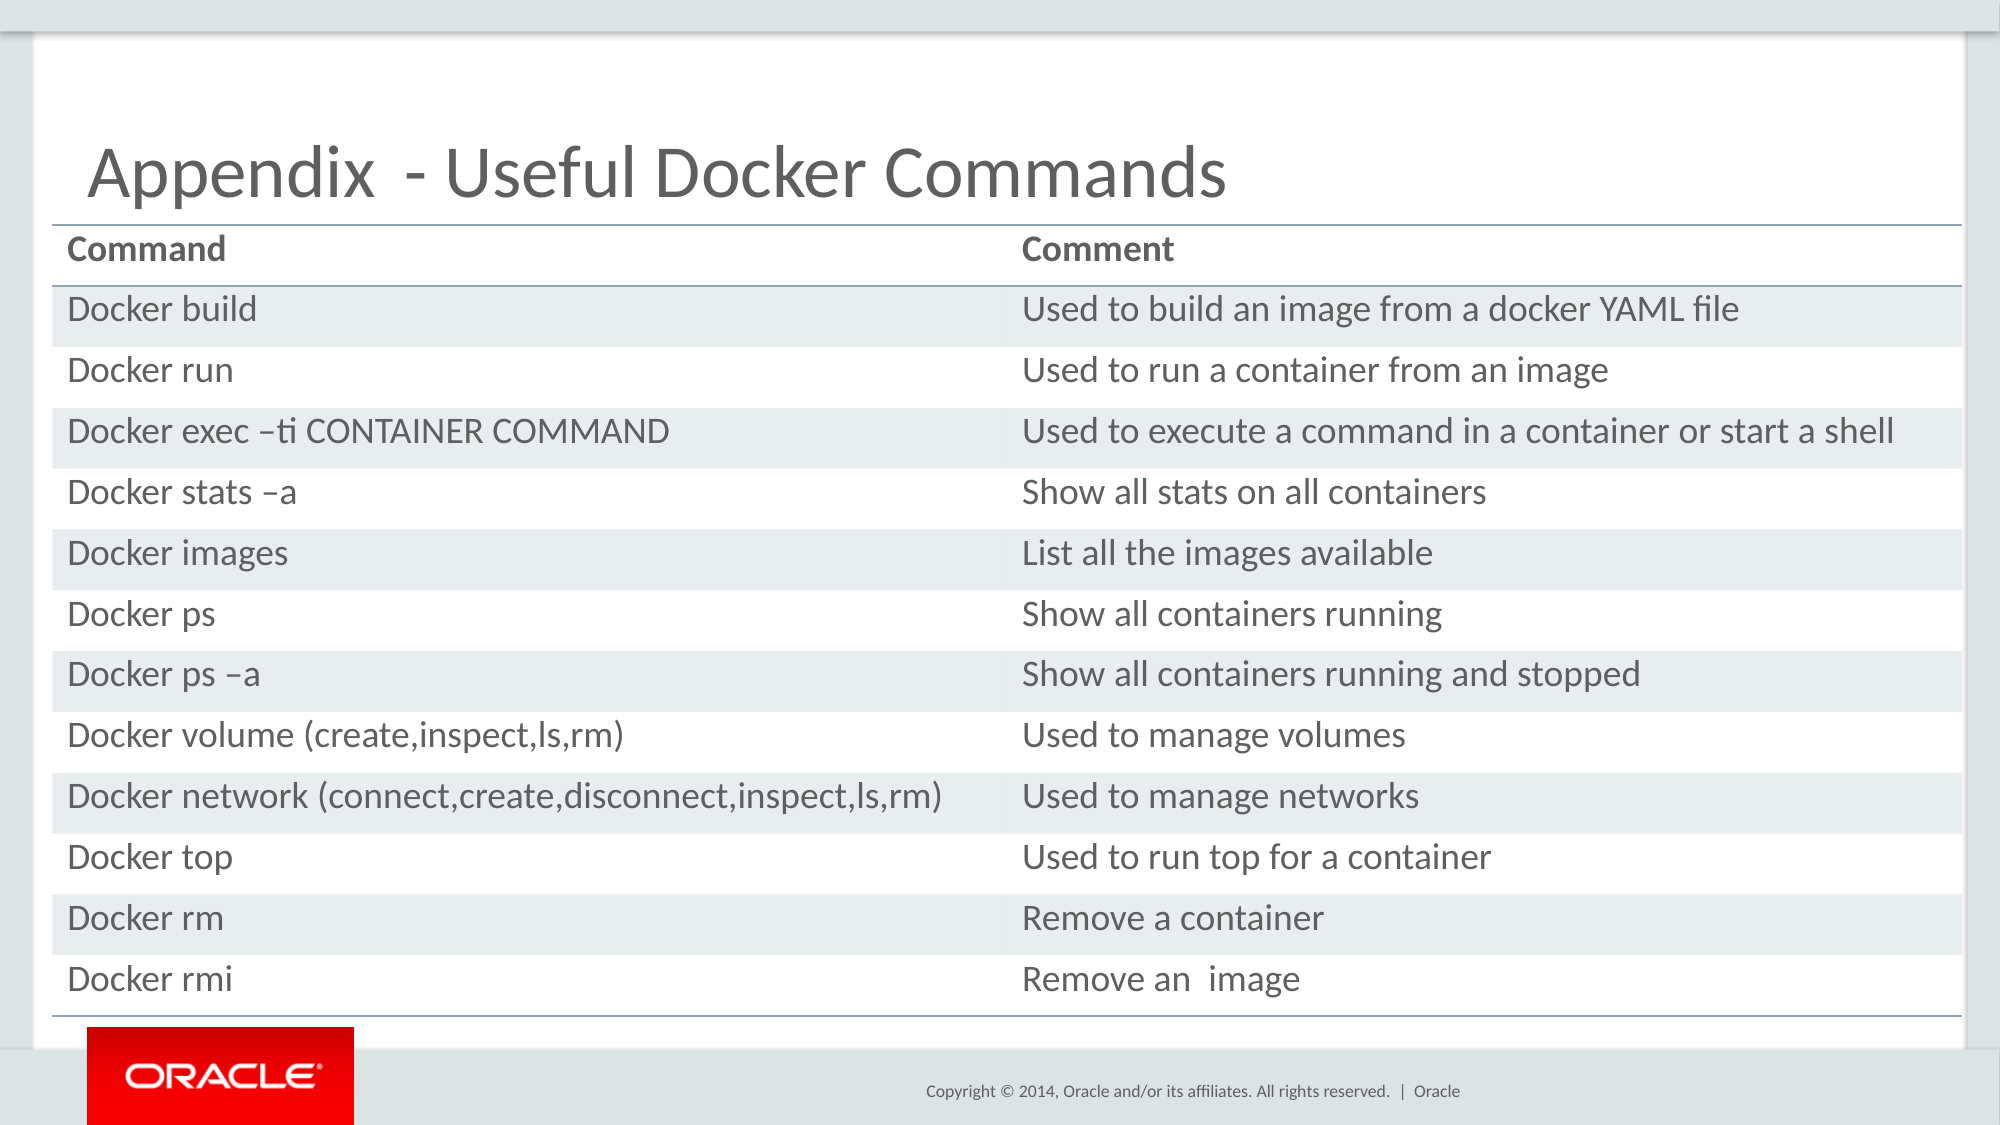

# Appendix	 - Useful Docker Commands
| Command | Comment |
| --- | --- |
| Docker build | Used to build an image from a docker YAML file |
| Docker run | Used to run a container from an image |
| Docker exec –ti CONTAINER COMMAND | Used to execute a command in a container or start a shell |
| Docker stats –a | Show all stats on all containers |
| Docker images | List all the images available |
| Docker ps | Show all containers running |
| Docker ps –a | Show all containers running and stopped |
| Docker volume (create,inspect,ls,rm) | Used to manage volumes |
| Docker network (connect,create,disconnect,inspect,ls,rm) | Used to manage networks |
| Docker top | Used to run top for a container |
| Docker rm | Remove a container |
| Docker rmi | Remove an image |
Oracle